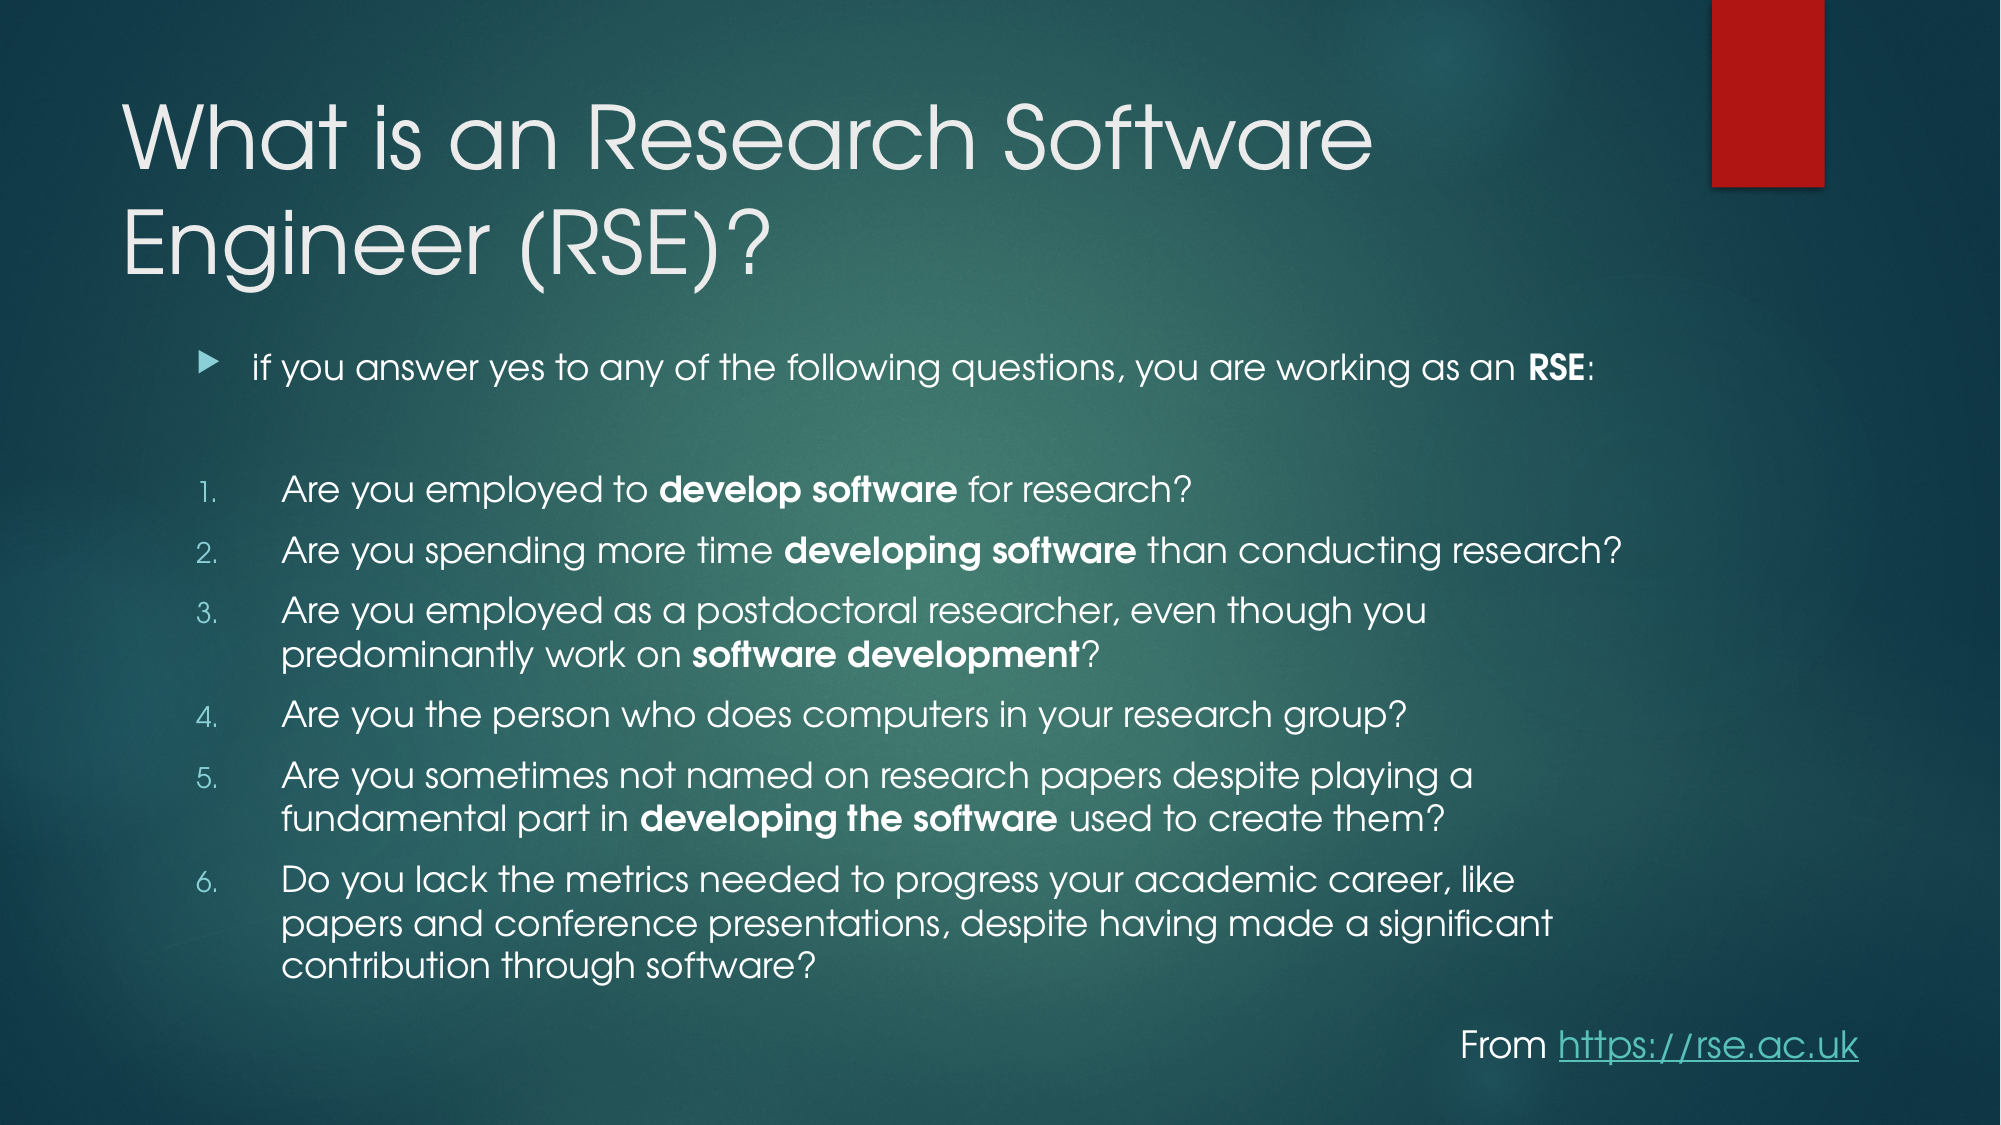

# What is an Research Software Engineer (RSE)?
if you answer yes to any of the following questions, you are working as an RSE:

Are you employed to develop software for research?
Are you spending more time developing software than conducting research?
Are you employed as a postdoctoral researcher, even though you predominantly work on software development?
Are you the person who does computers in your research group?
Are you sometimes not named on research papers despite playing a fundamental part in developing the software used to create them?
Do you lack the metrics needed to progress your academic career, like papers and conference presentations, despite having made a significant contribution through software?

From https://rse.ac.uk